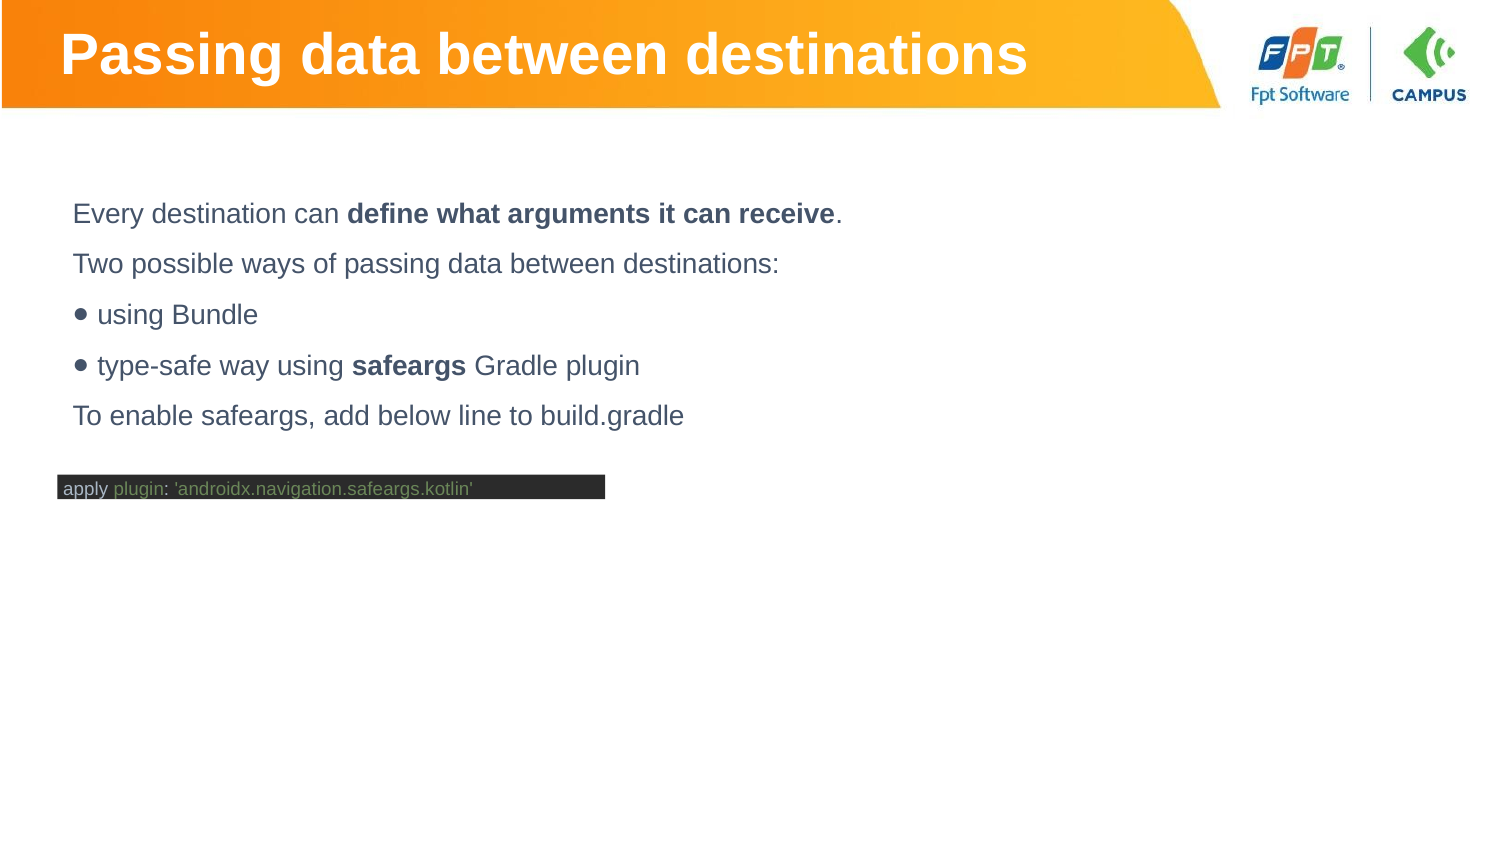

# Passing data between destinations
Every destination can define what arguments it can receive.
Two possible ways of passing data between destinations:
using Bundle
type-safe way using safeargs Gradle plugin
To enable safeargs, add below line to build.gradle
apply plugin: 'androidx.navigation.safeargs.kotlin'